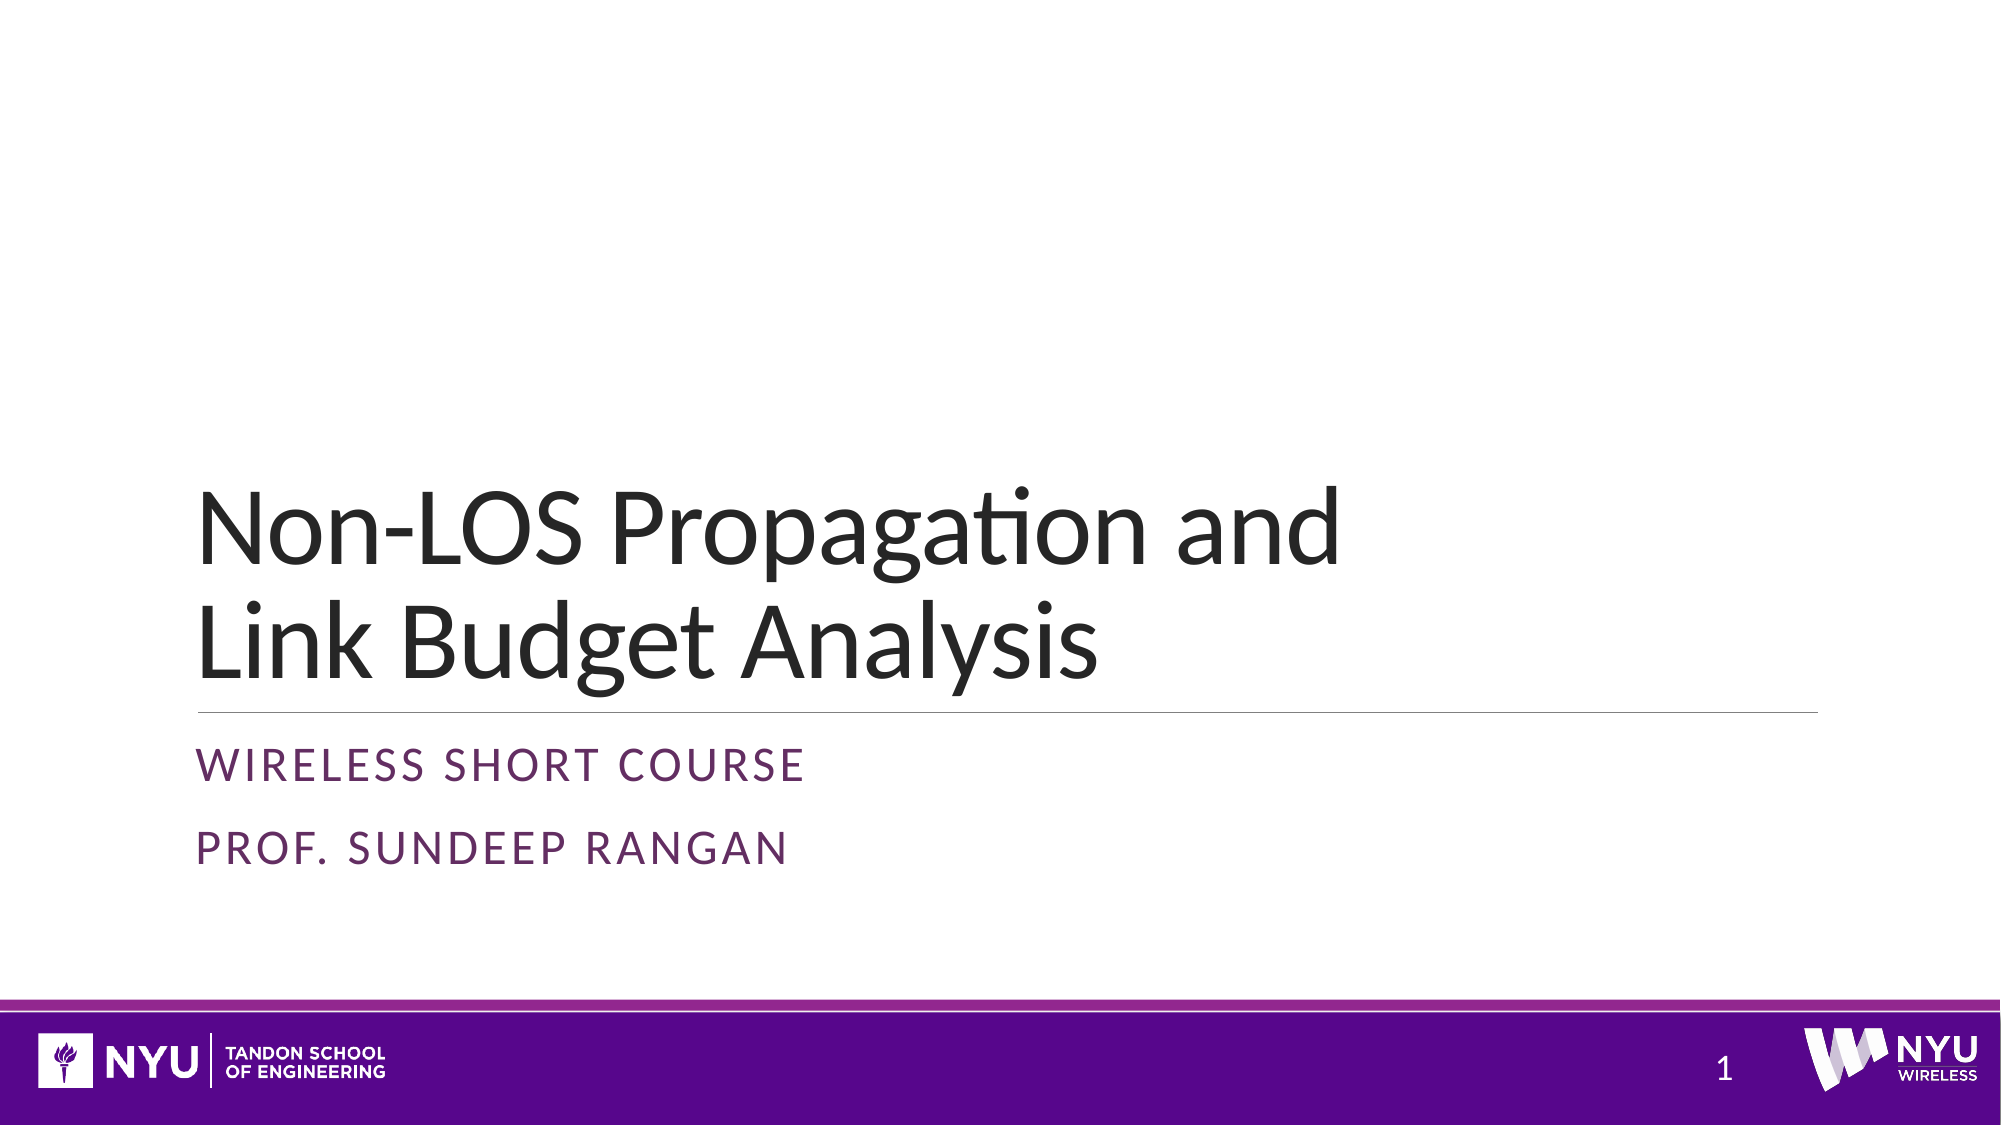

# Non-LOS Propagation and Link Budget Analysis
Wireless short course
Prof. Sundeep rangan
1